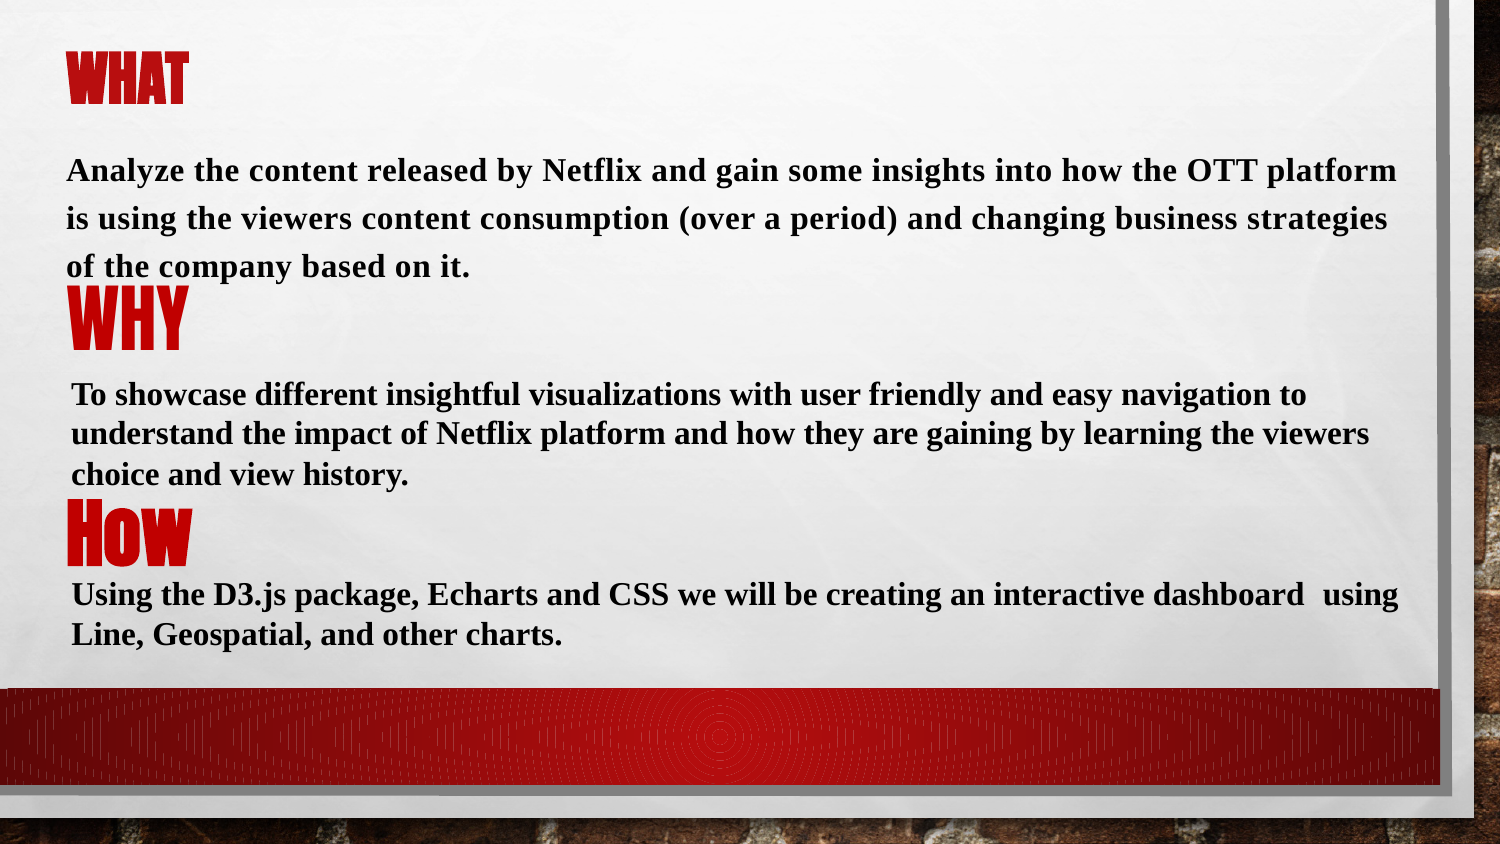

# What
Analyze the content released by Netflix and gain some insights into how the OTT platform is using the viewers content consumption (over a period) and changing business strategies of the company based on it.
WHY
To showcase different insightful visualizations with user friendly and easy navigation to understand the impact of Netflix platform and how they are gaining by learning the viewers choice and view history.
How
Using the D3.js package, Echarts and CSS we will be creating an interactive dashboard  using Line, Geospatial, and other charts.